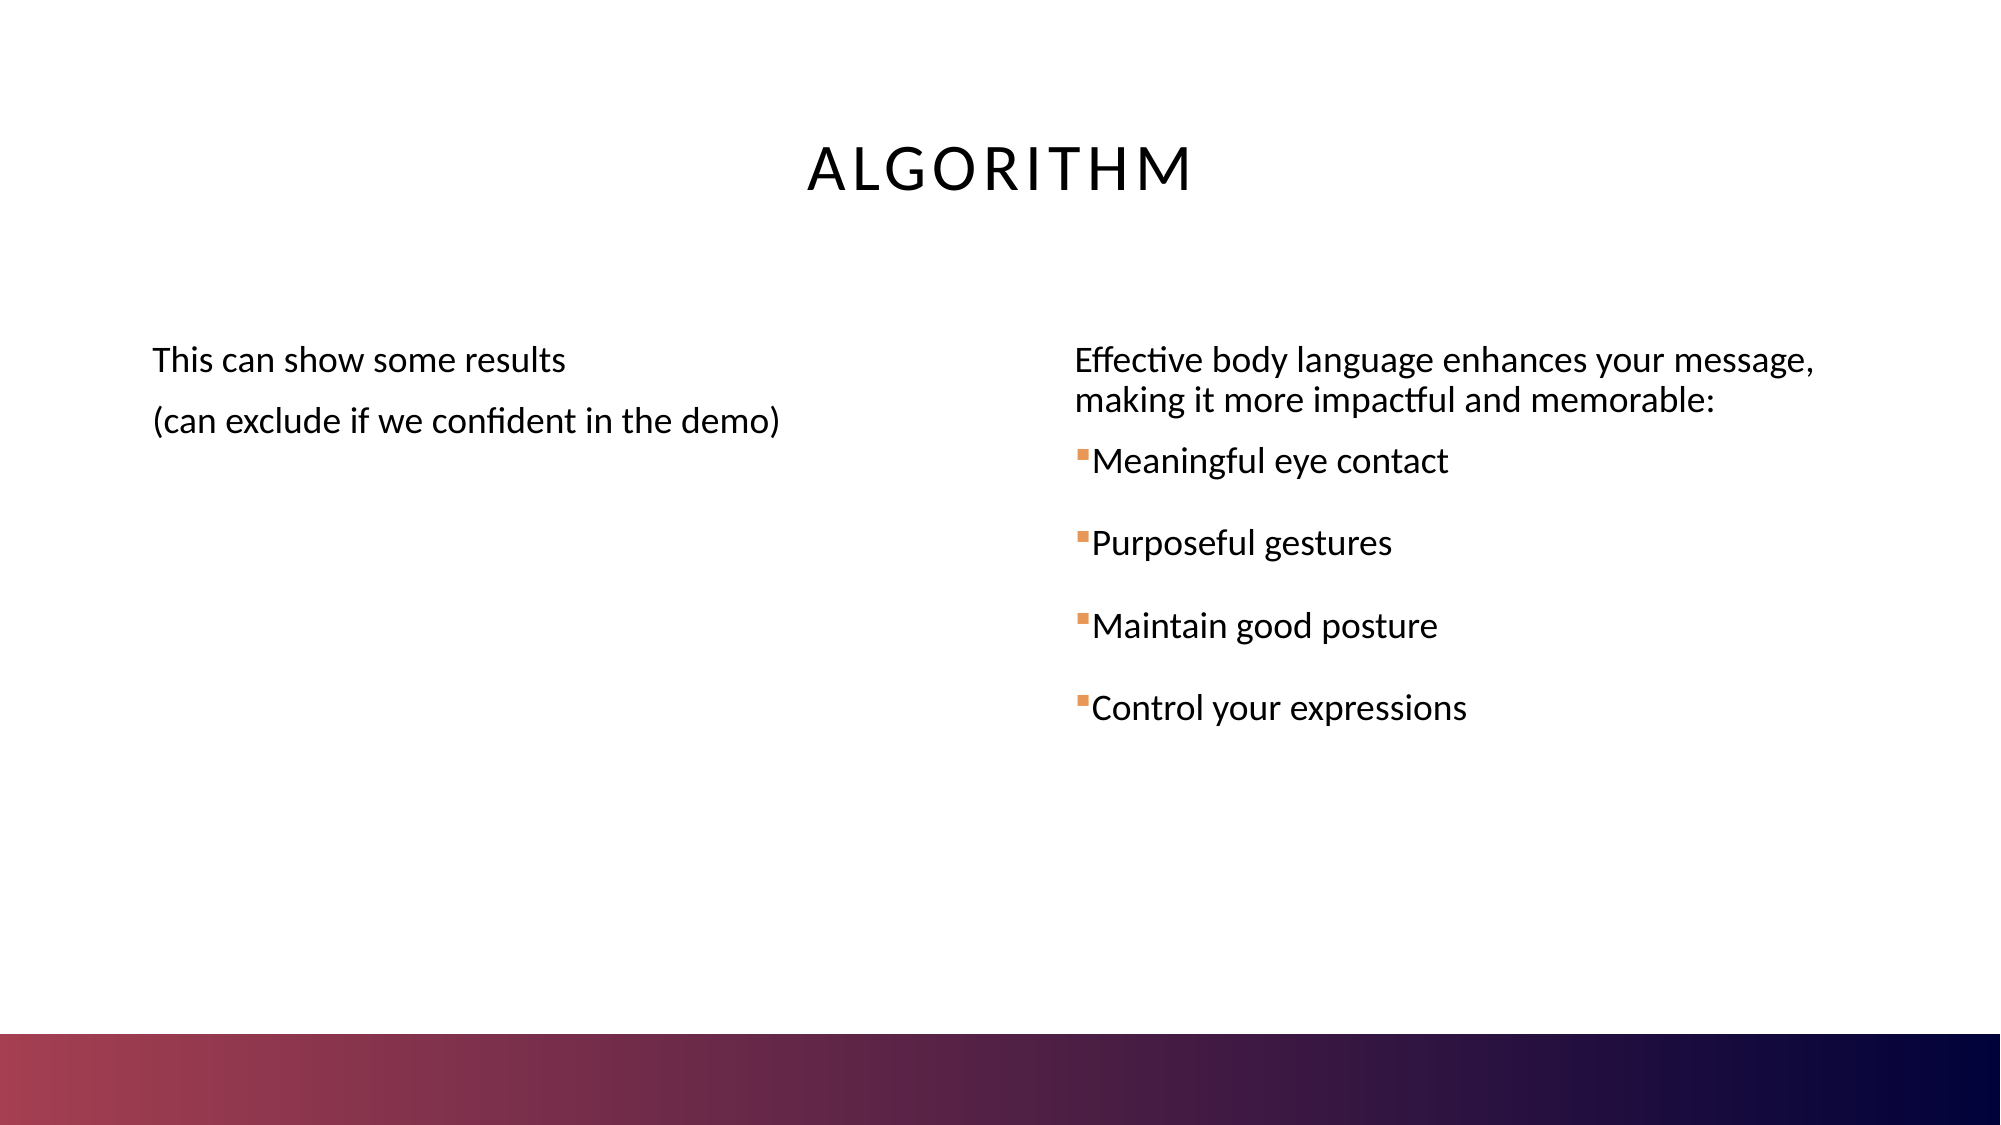

# Algorithm
Effective body language enhances your message, making it more impactful and memorable:
Meaningful eye contact
Purposeful gestures
Maintain good posture
Control your expressions
This can show some results
(can exclude if we confident in the demo)